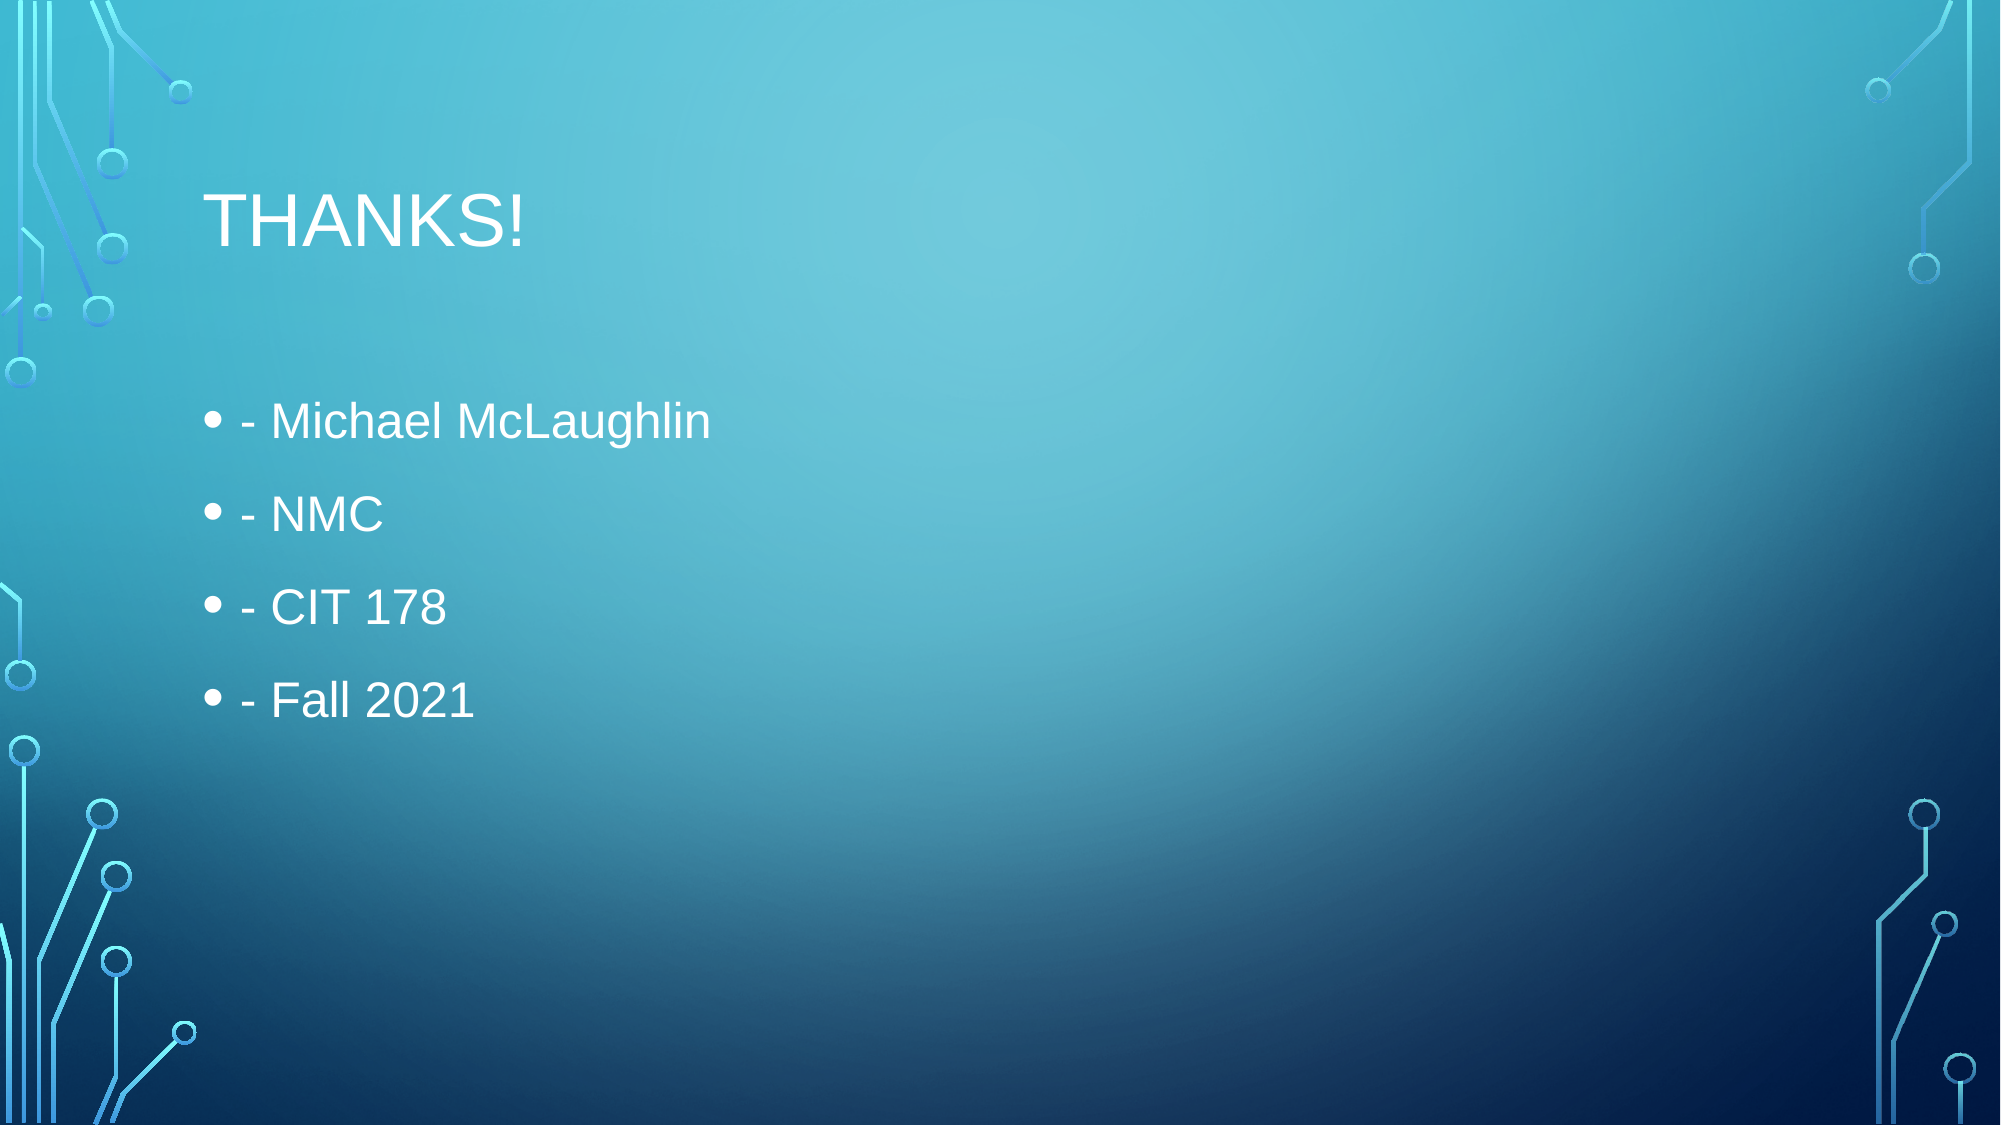

# Thanks!
- Michael McLaughlin
- NMC
- CIT 178
- Fall 2021